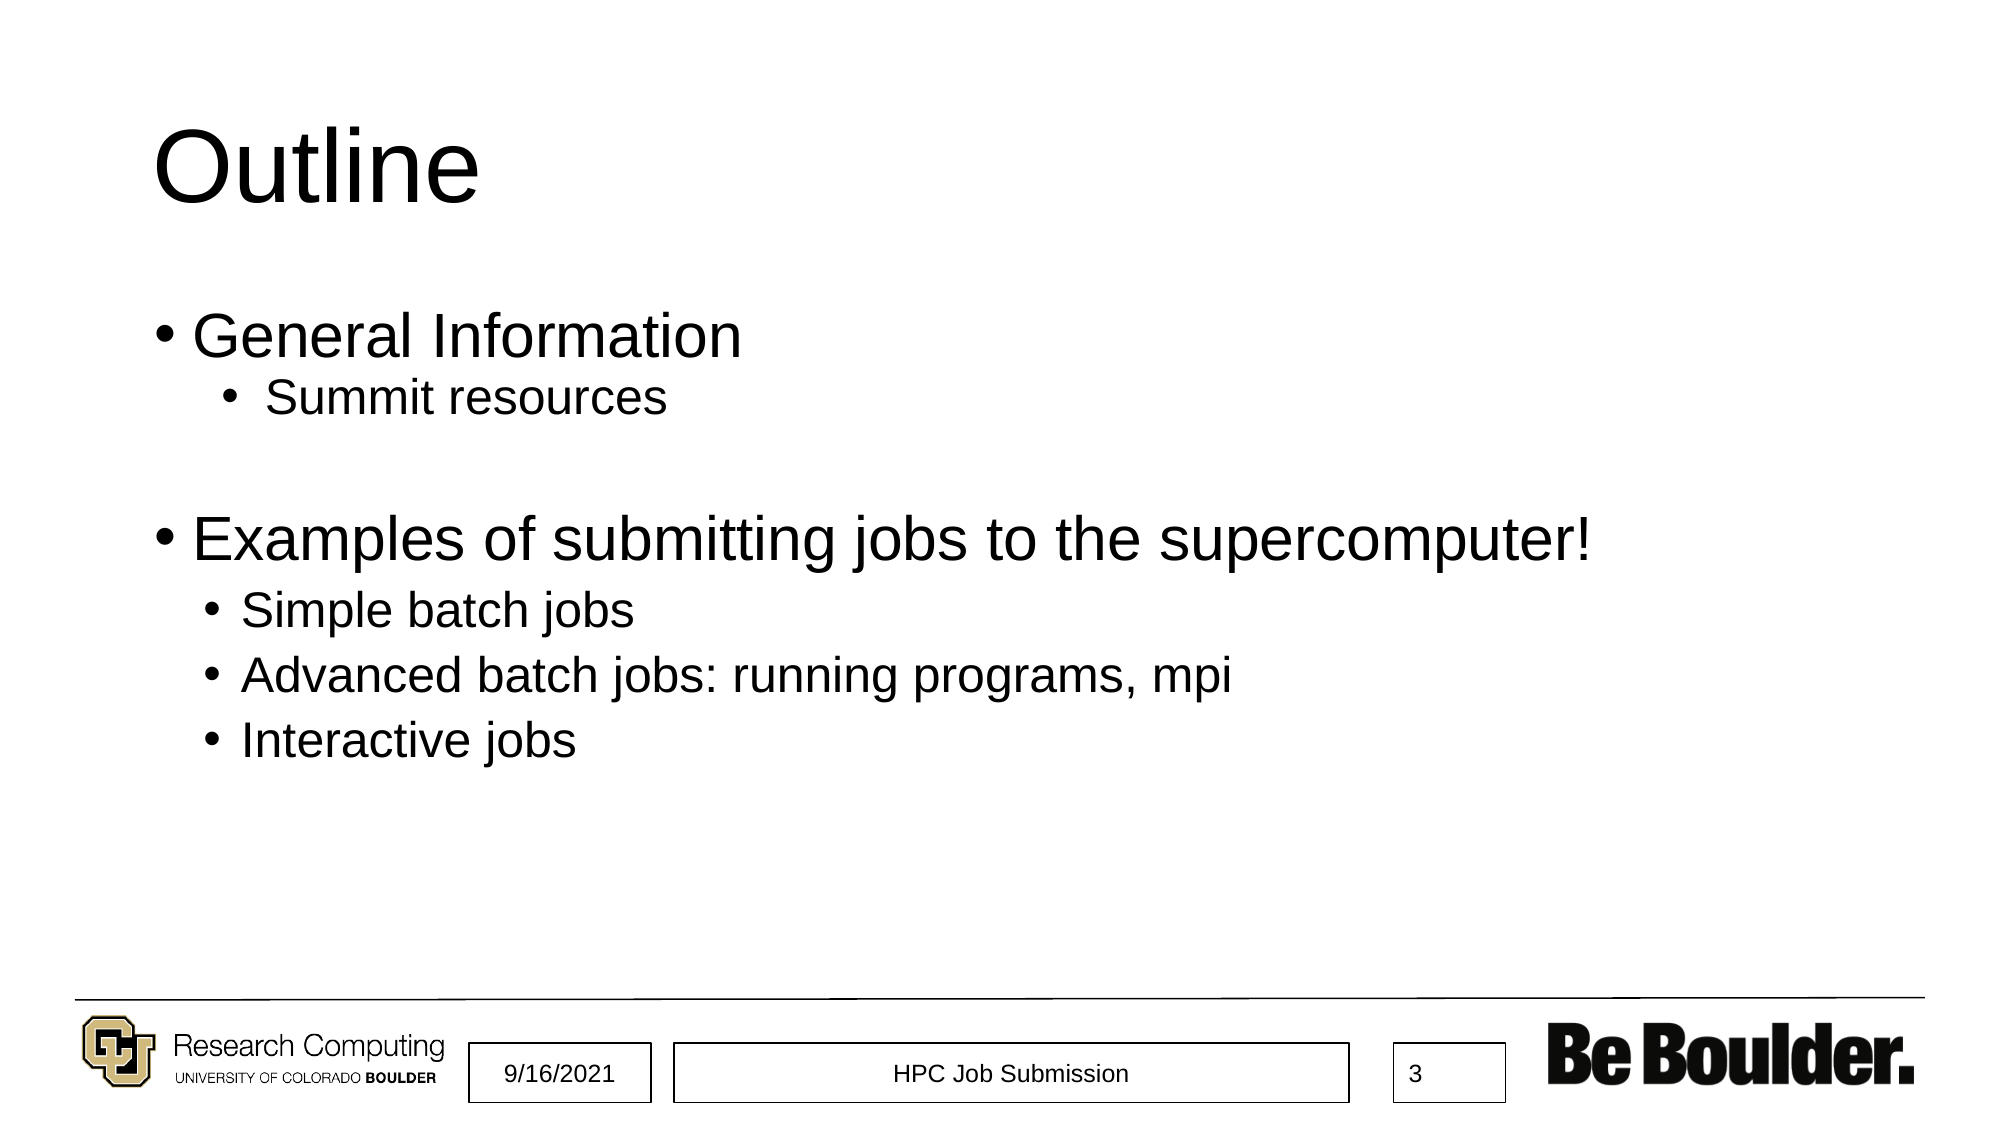

# Outline
General Information
Summit resources

Examples of submitting jobs to the supercomputer!
Simple batch jobs
Advanced batch jobs: running programs, mpi
Interactive jobs

9/16/2021
HPC Job Submission
3